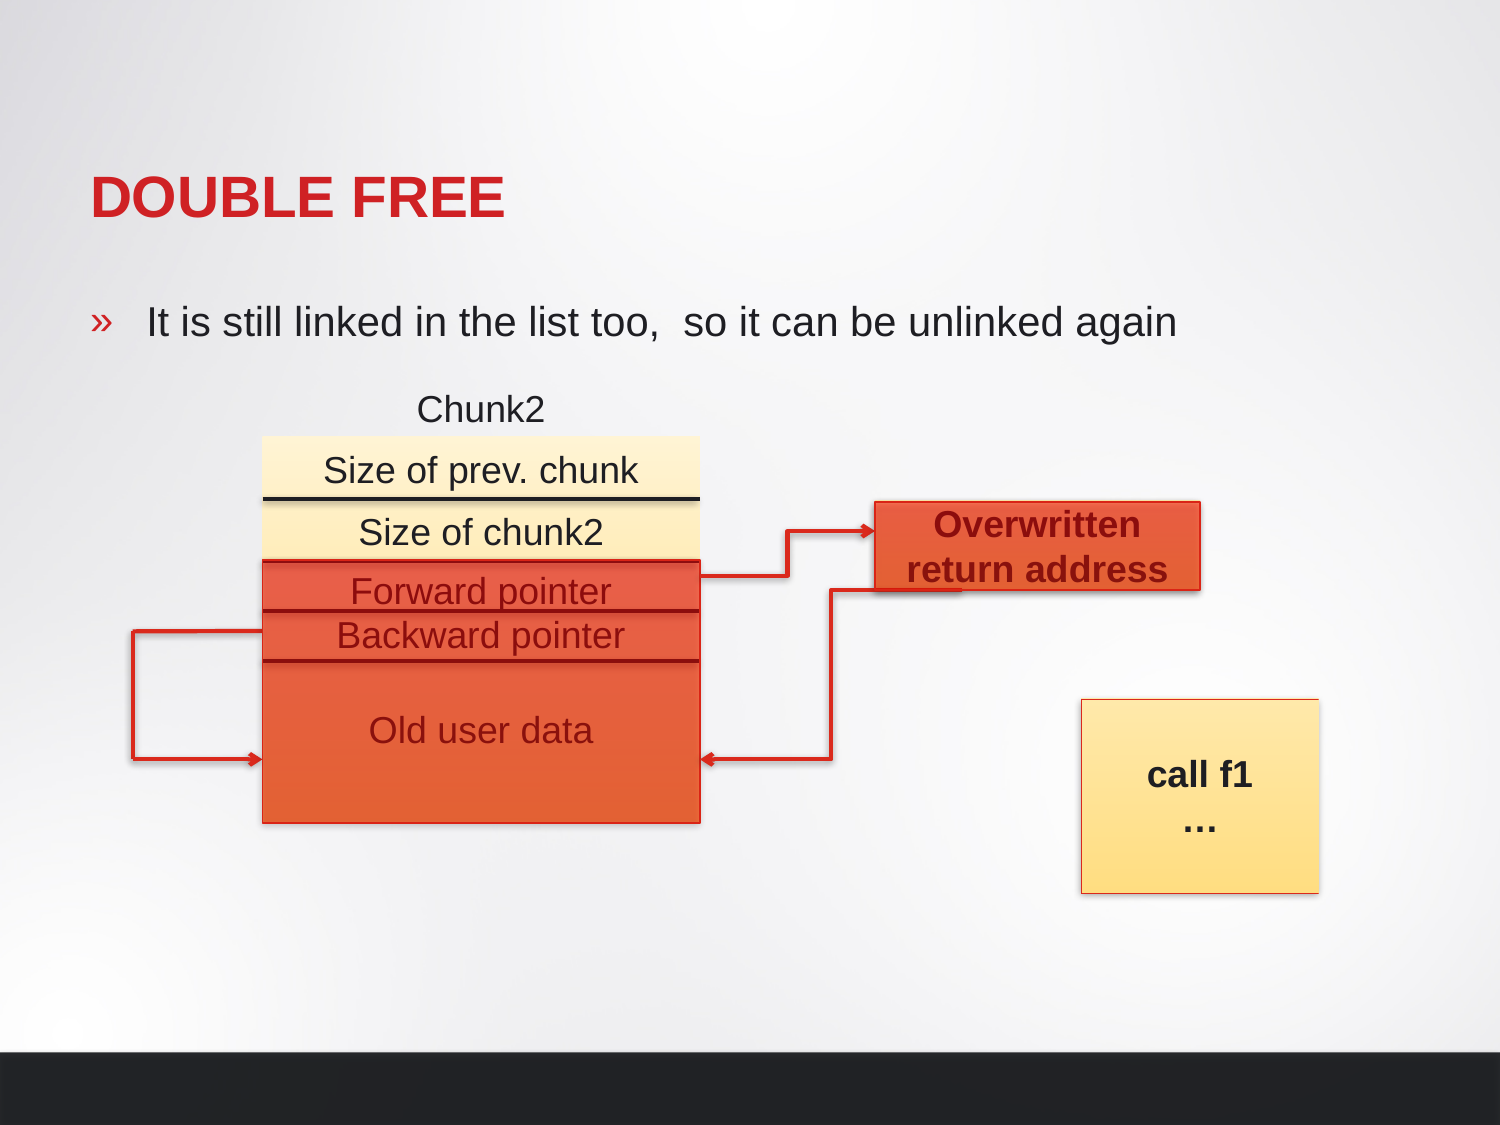

# Double free
It is still linked in the list too,  so it can be unlinked again
Chunk2

Size of prev. chunk
Size of chunk2
Forward pointer
Backward pointer
Old user data
Overwritten return address

call f1
…